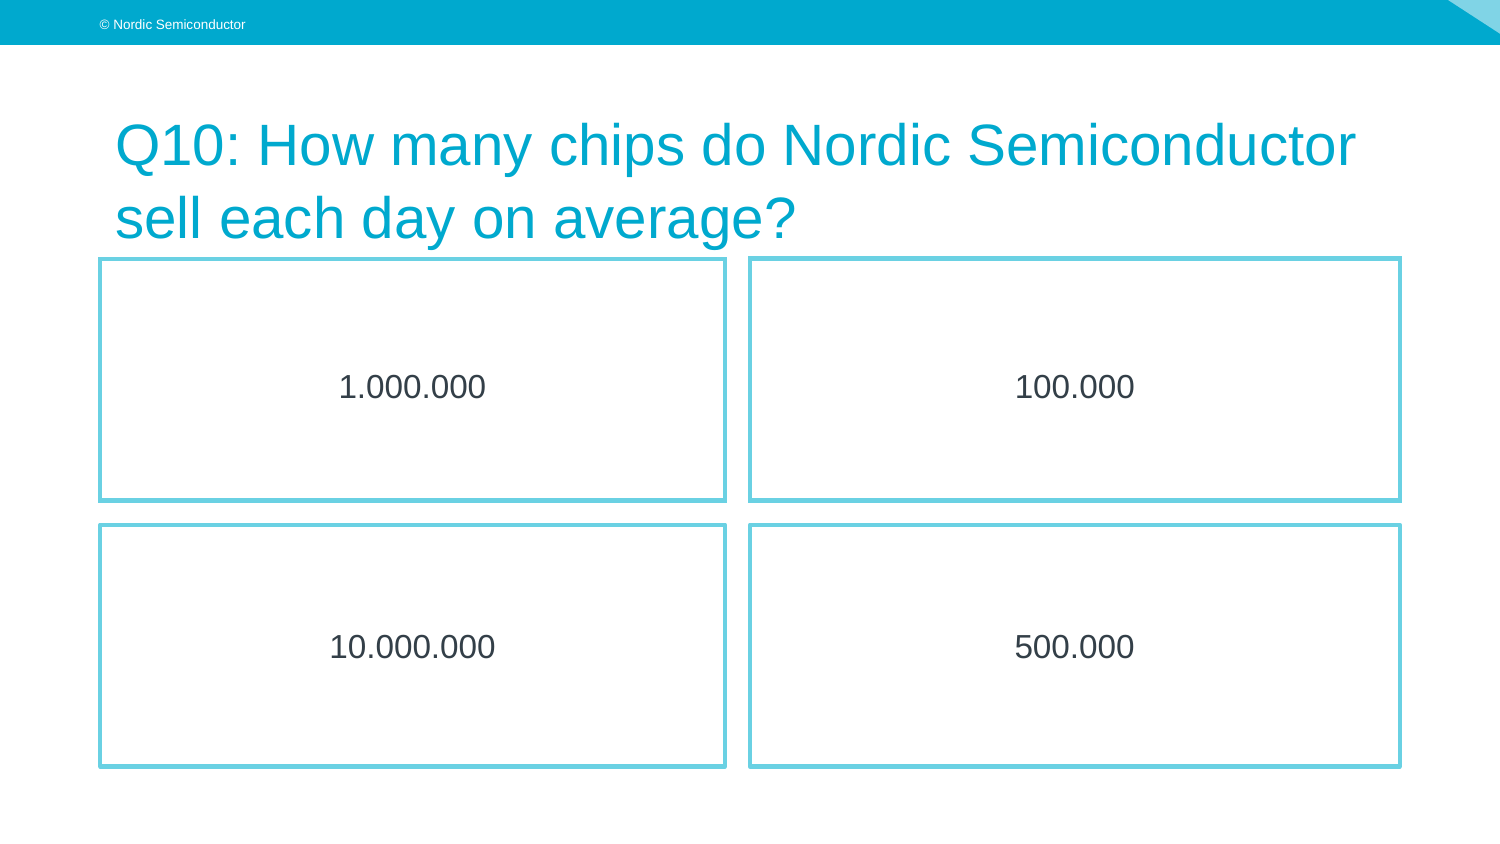

# Q10: How many chips do Nordic Semiconductor sell each day on average?
100.000
1.000.000
10.000.000
500.000